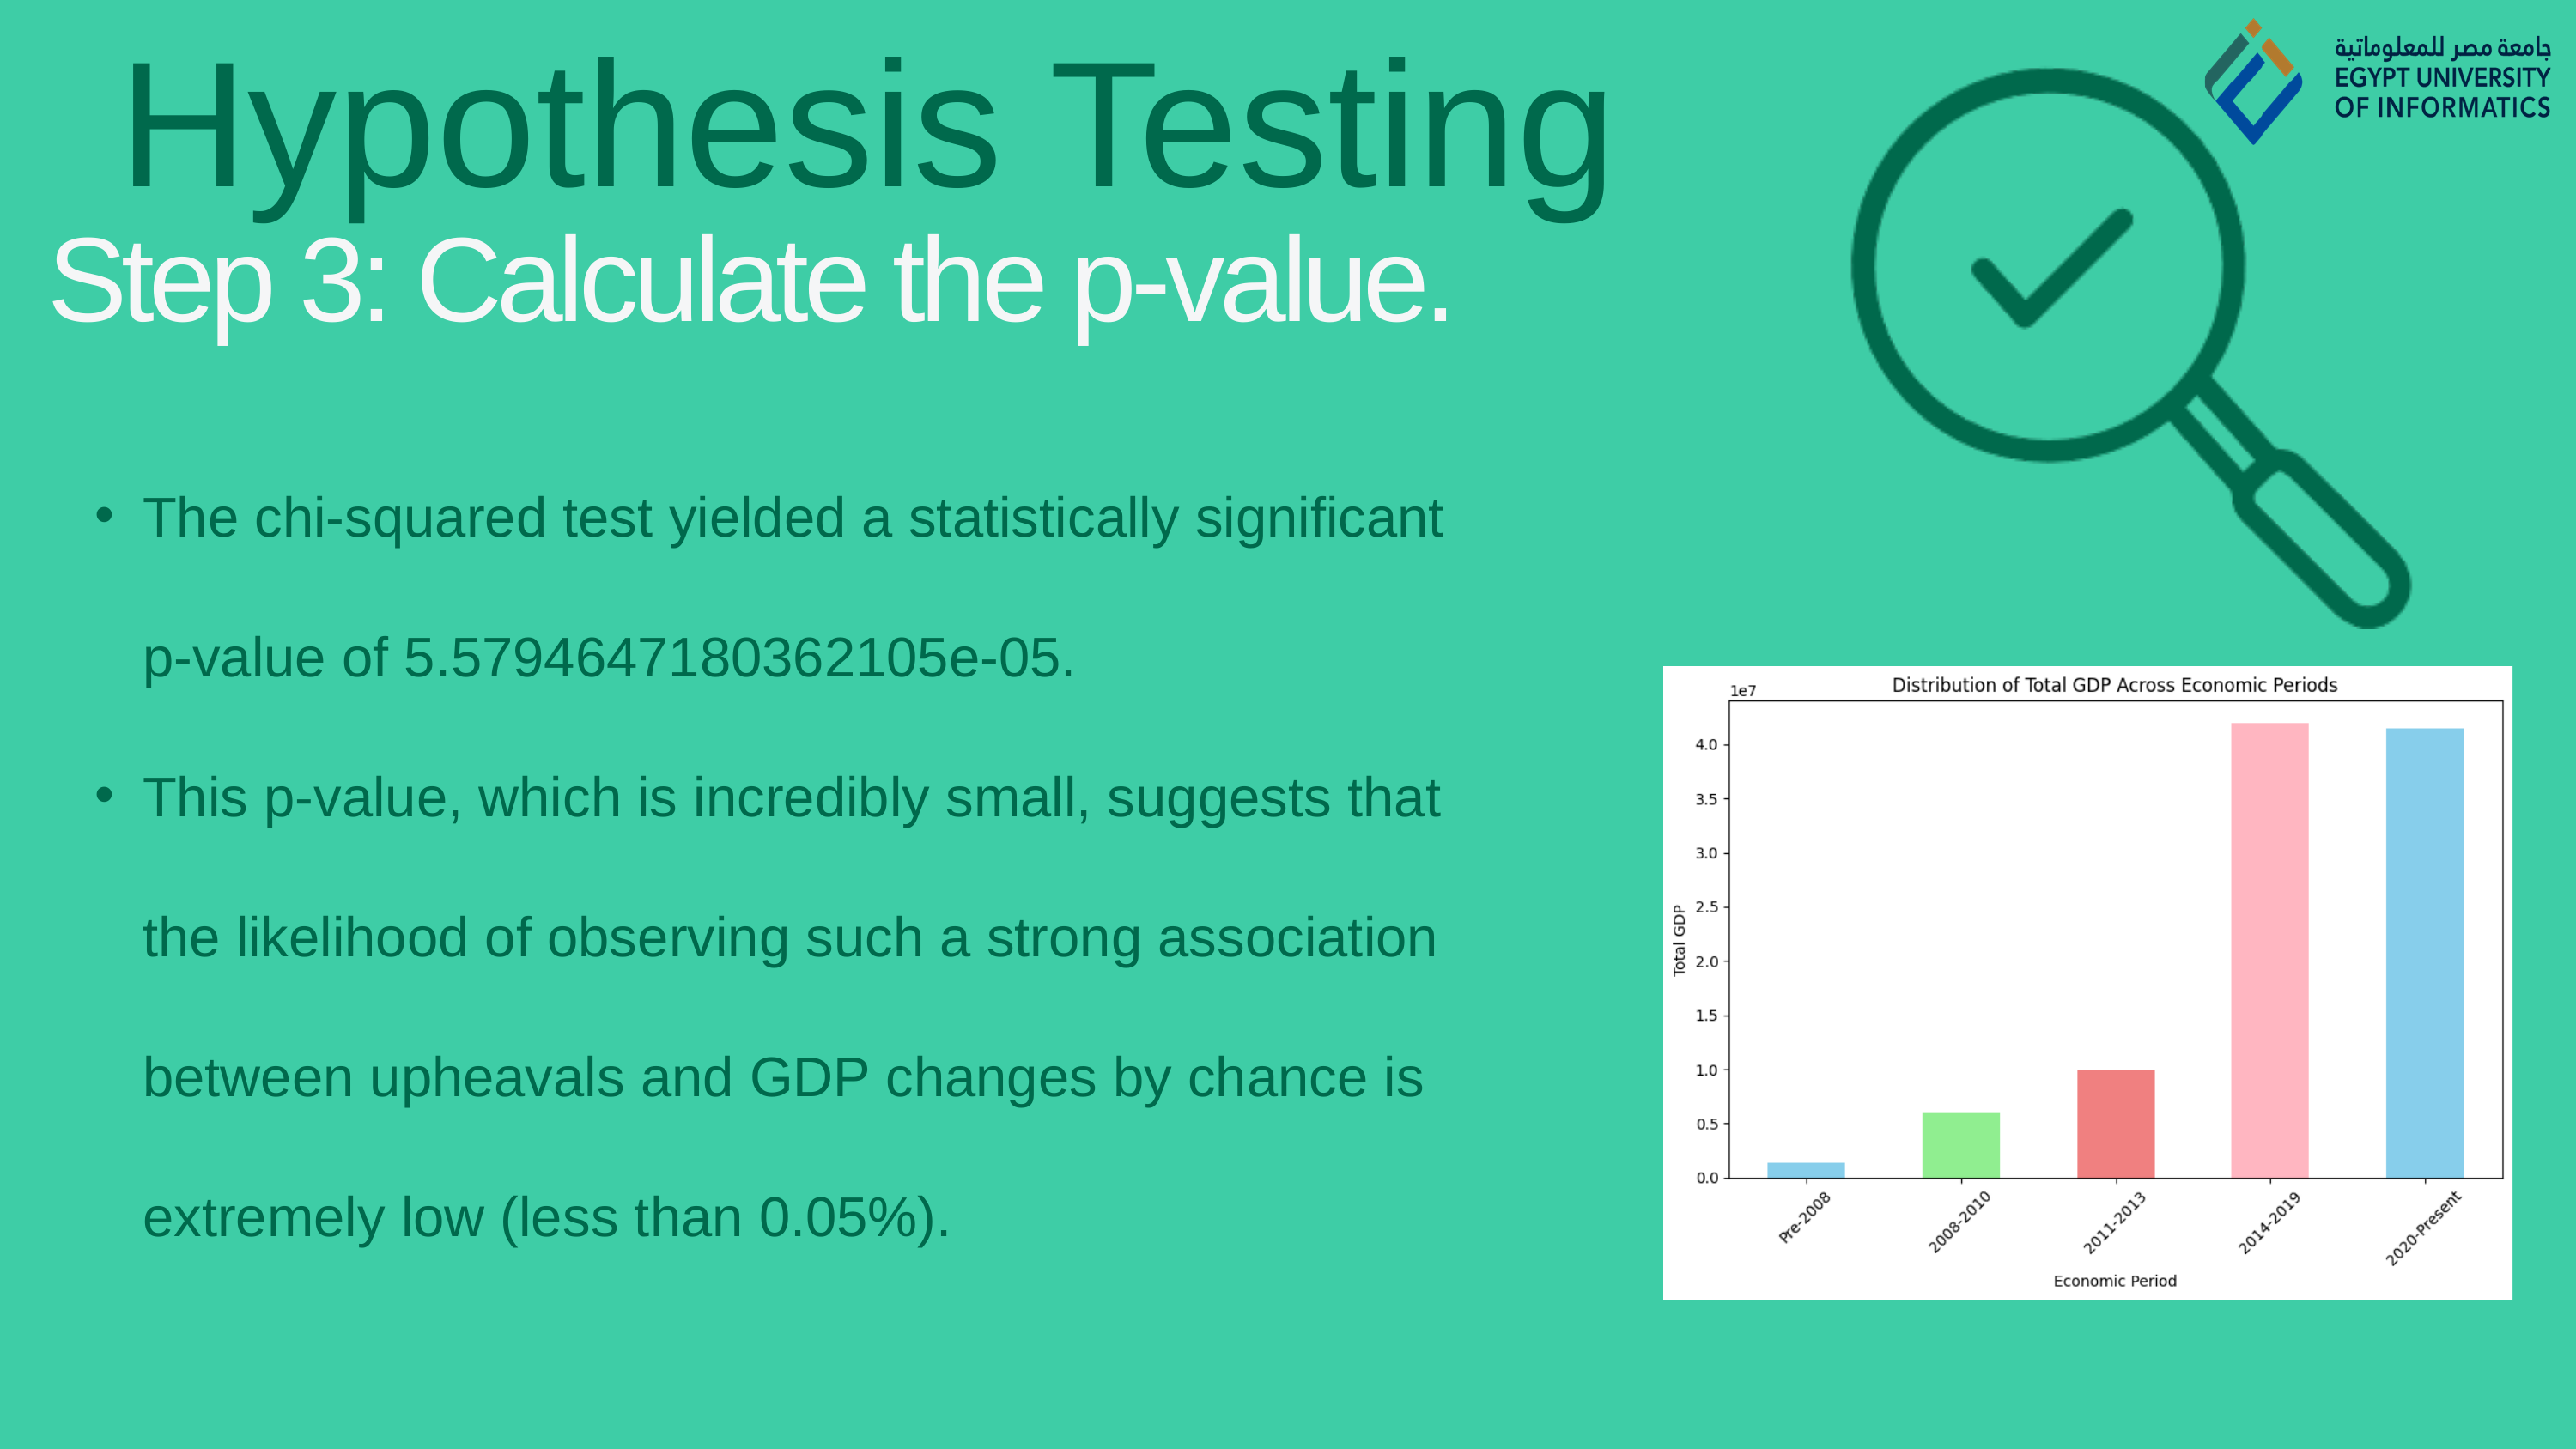

Hypothesis Testing

Step 3: Calculate the p-value.

The chi-squared test yielded a statistically significant p-value of 5.5794647180362105e-05.
This p-value, which is incredibly small, suggests that the likelihood of observing such a strong association between upheavals and GDP changes by chance is extremely low (less than 0.05%).